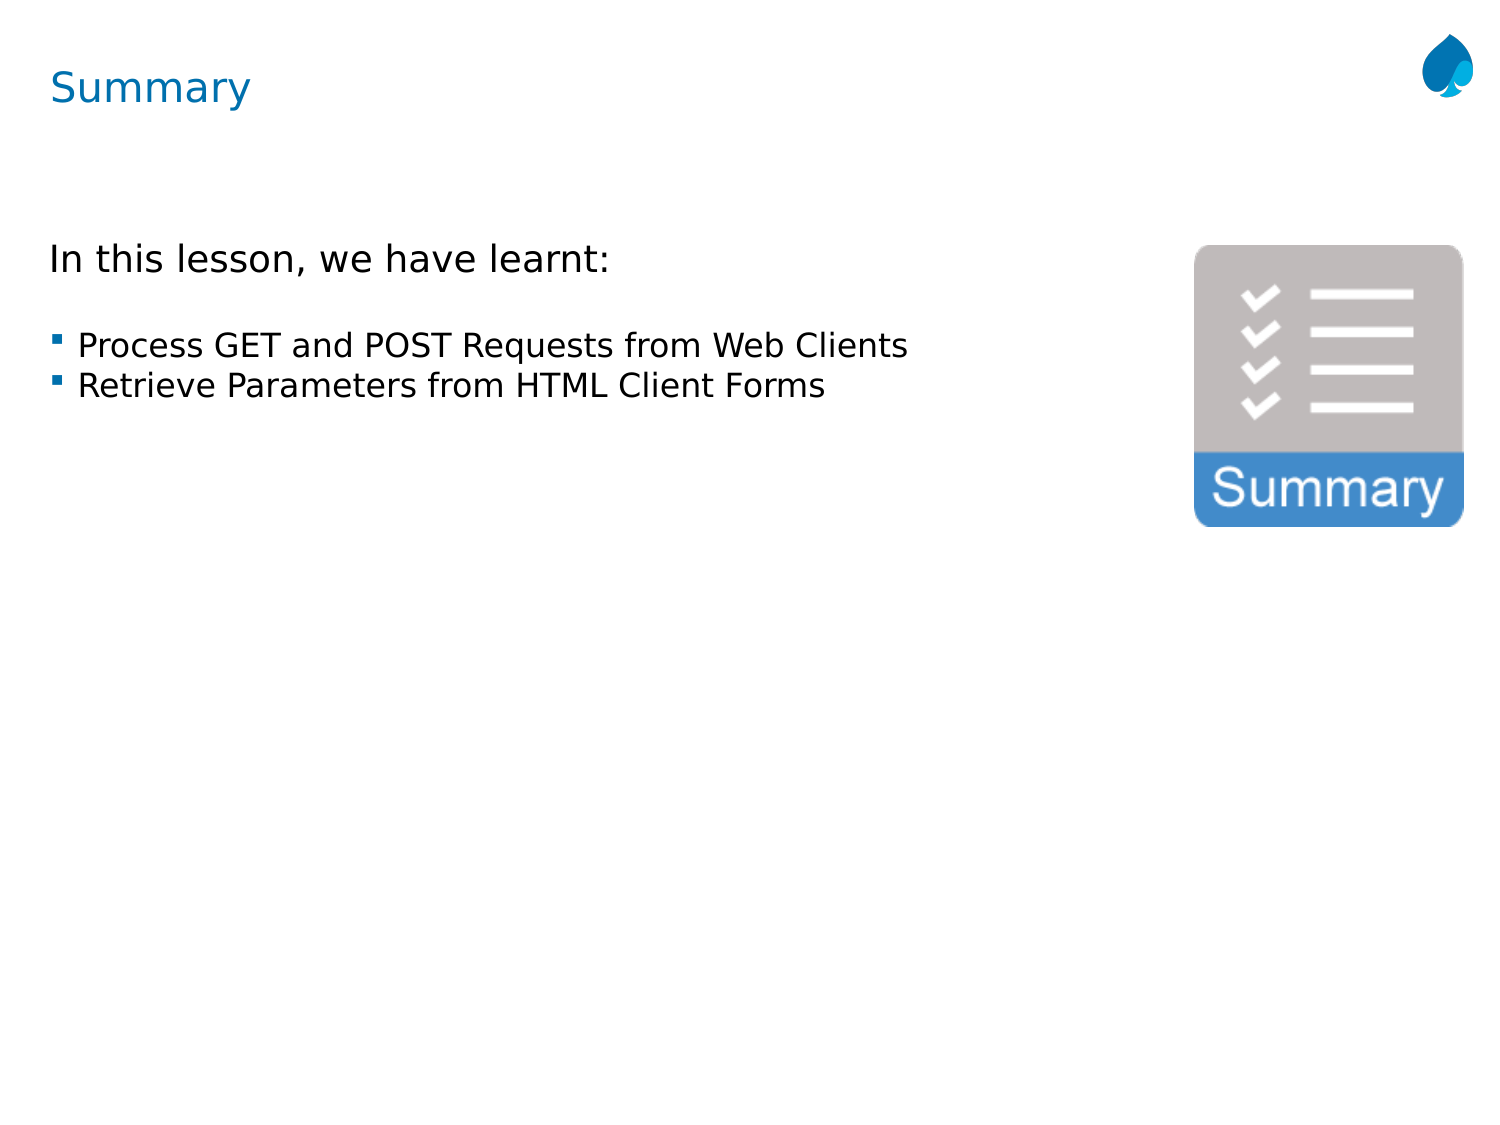

# Summary
In this lesson, we have learnt:

Process GET and POST Requests from Web Clients
Retrieve Parameters from HTML Client Forms